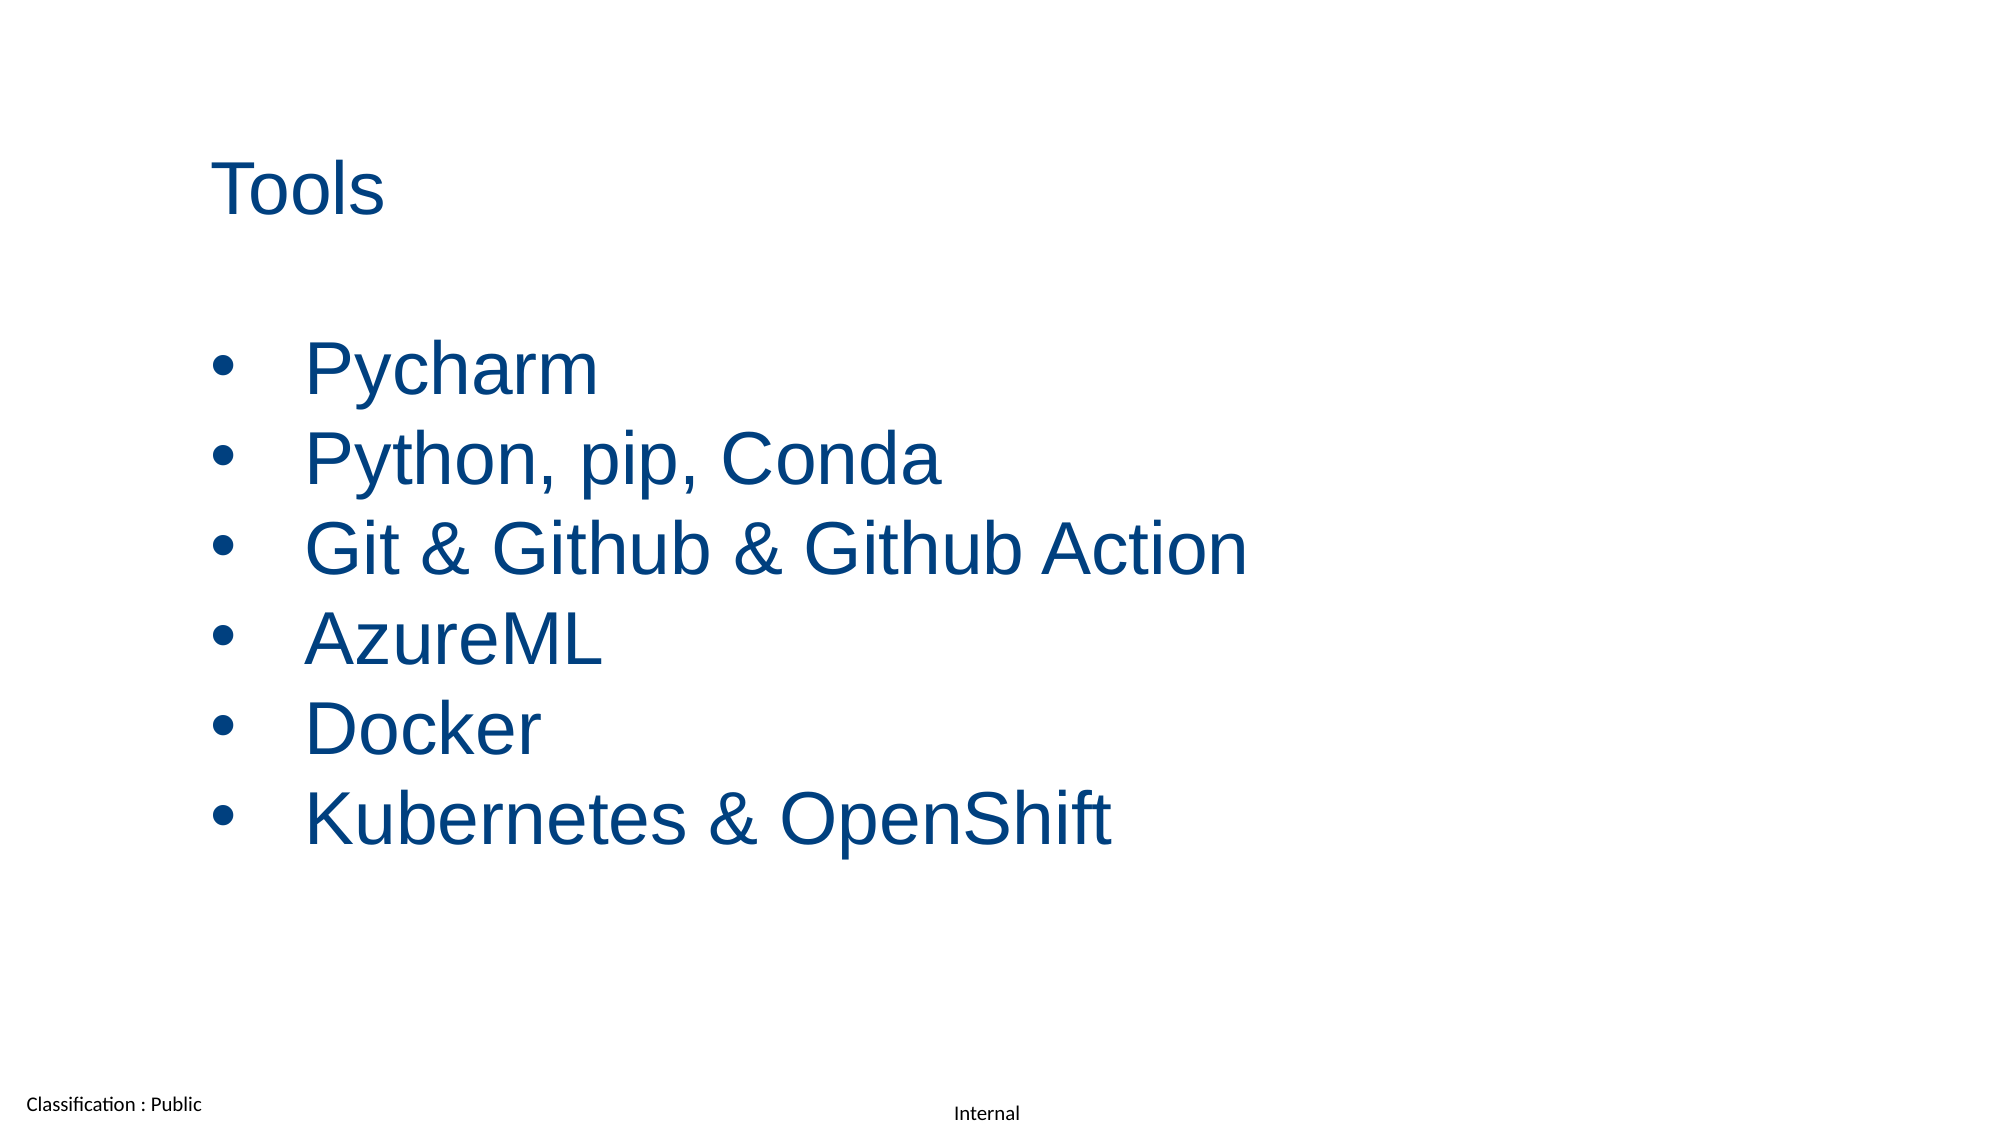

Tools

Pycharm
Python, pip, Conda
Git & Github & Github Action
AzureML
Docker
Kubernetes & OpenShift